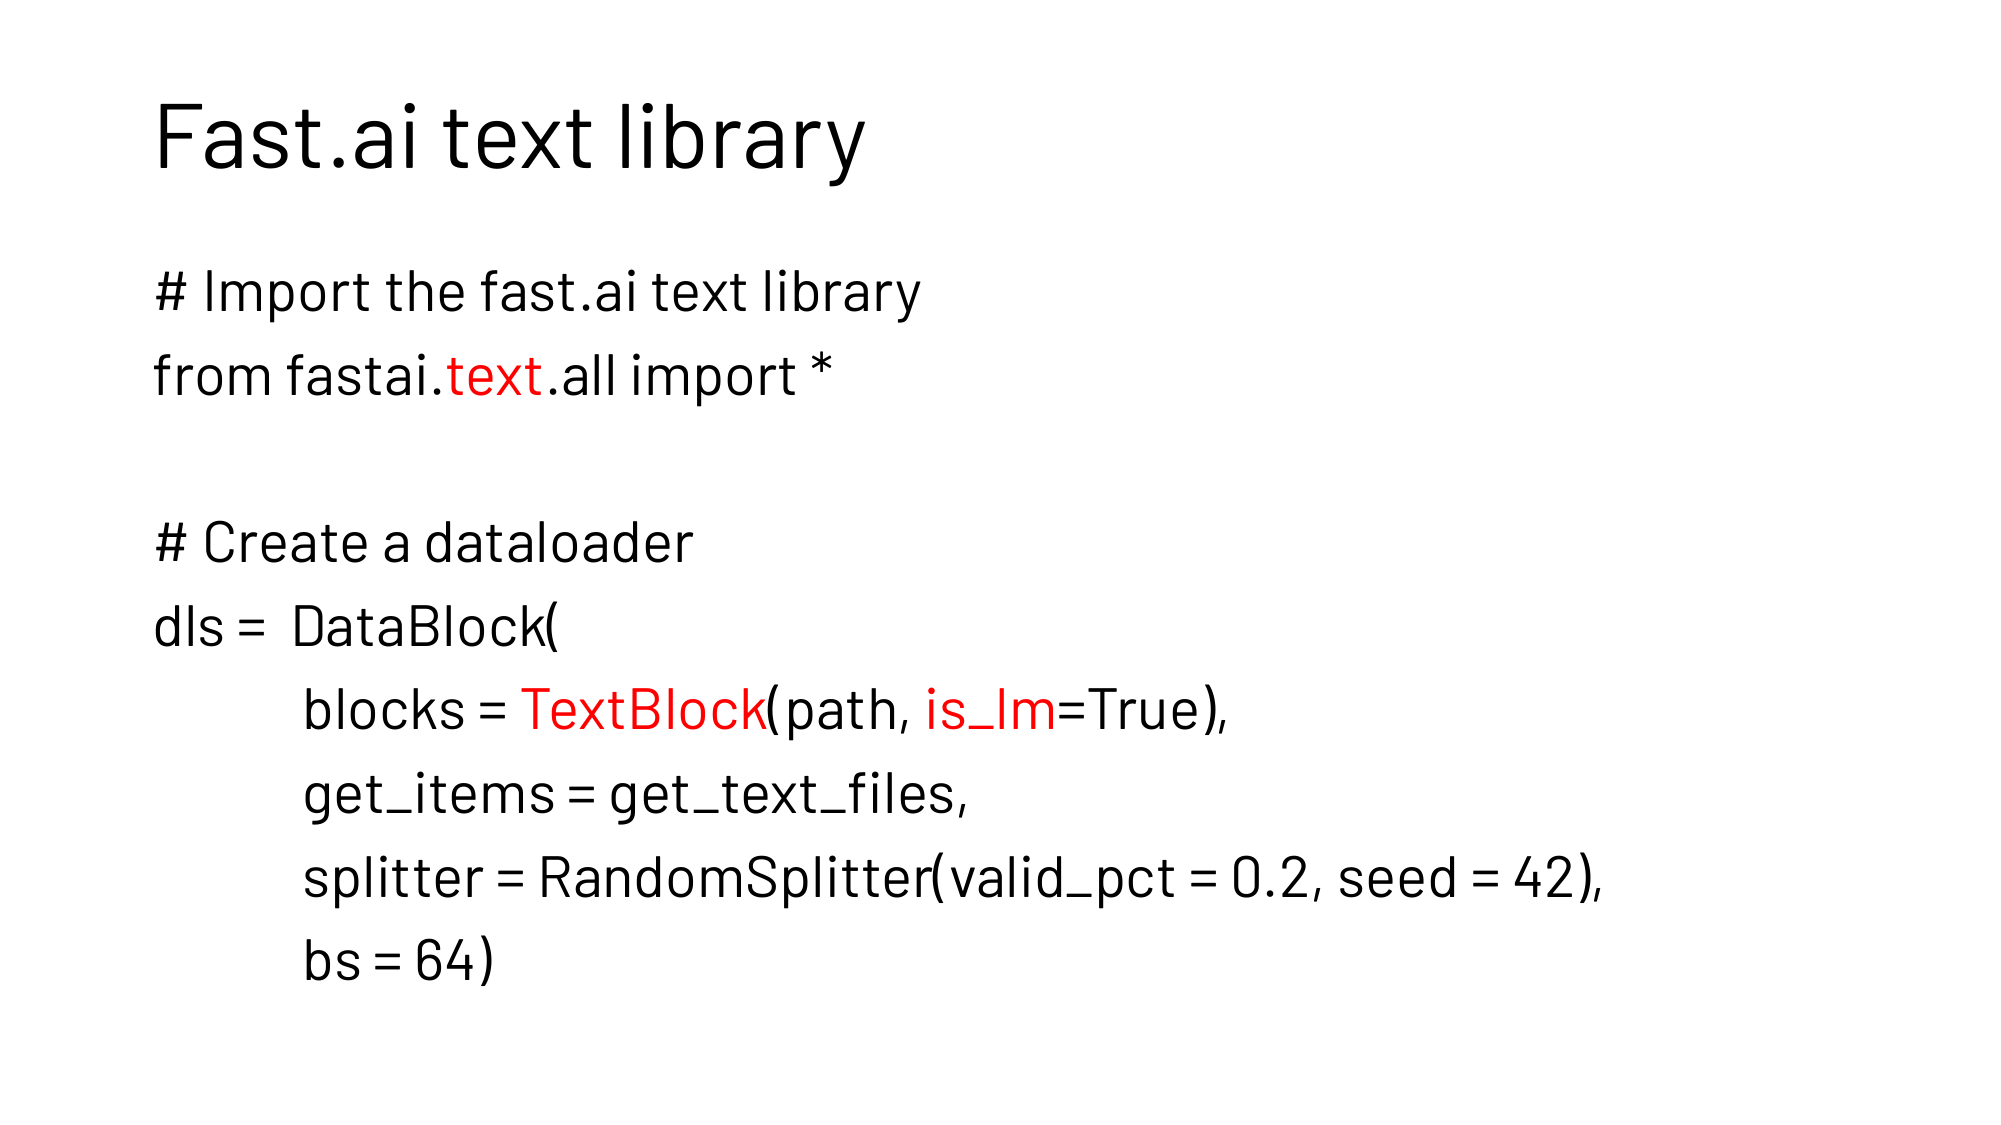

# Fast.ai text library
# Import the fast.ai text library
from fastai.text.all import *

# Create a dataloader
dls =  DataBlock(
	blocks = TextBlock(path, is_lm=True),
	get_items = get_text_files,
	splitter = RandomSplitter(valid_pct = 0.2, seed = 42),
	bs = 64)